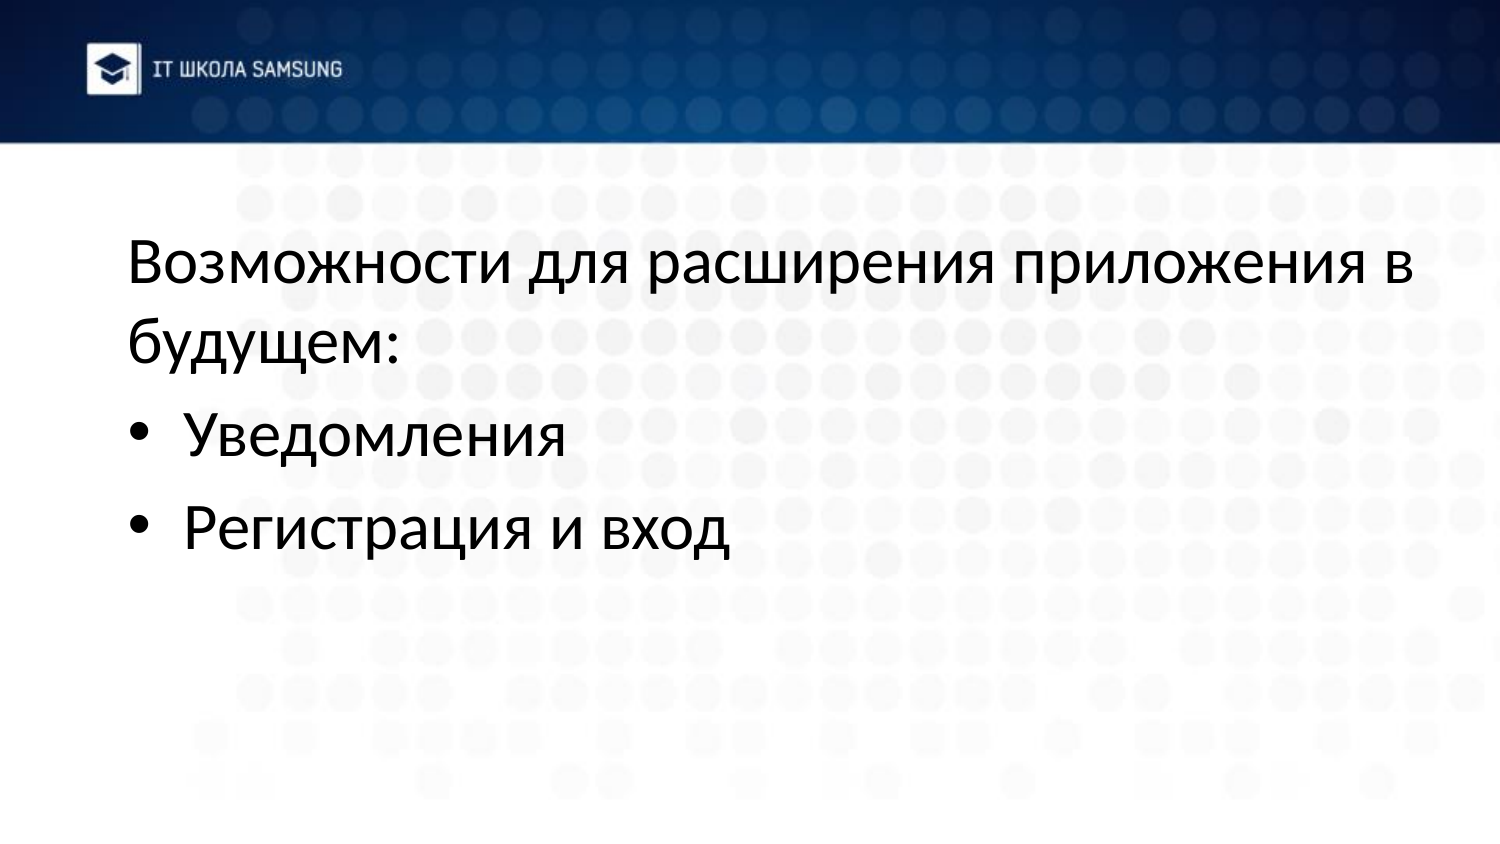

#
Возможности для расширения приложения в будущем:
Уведомления
Регистрация и вход